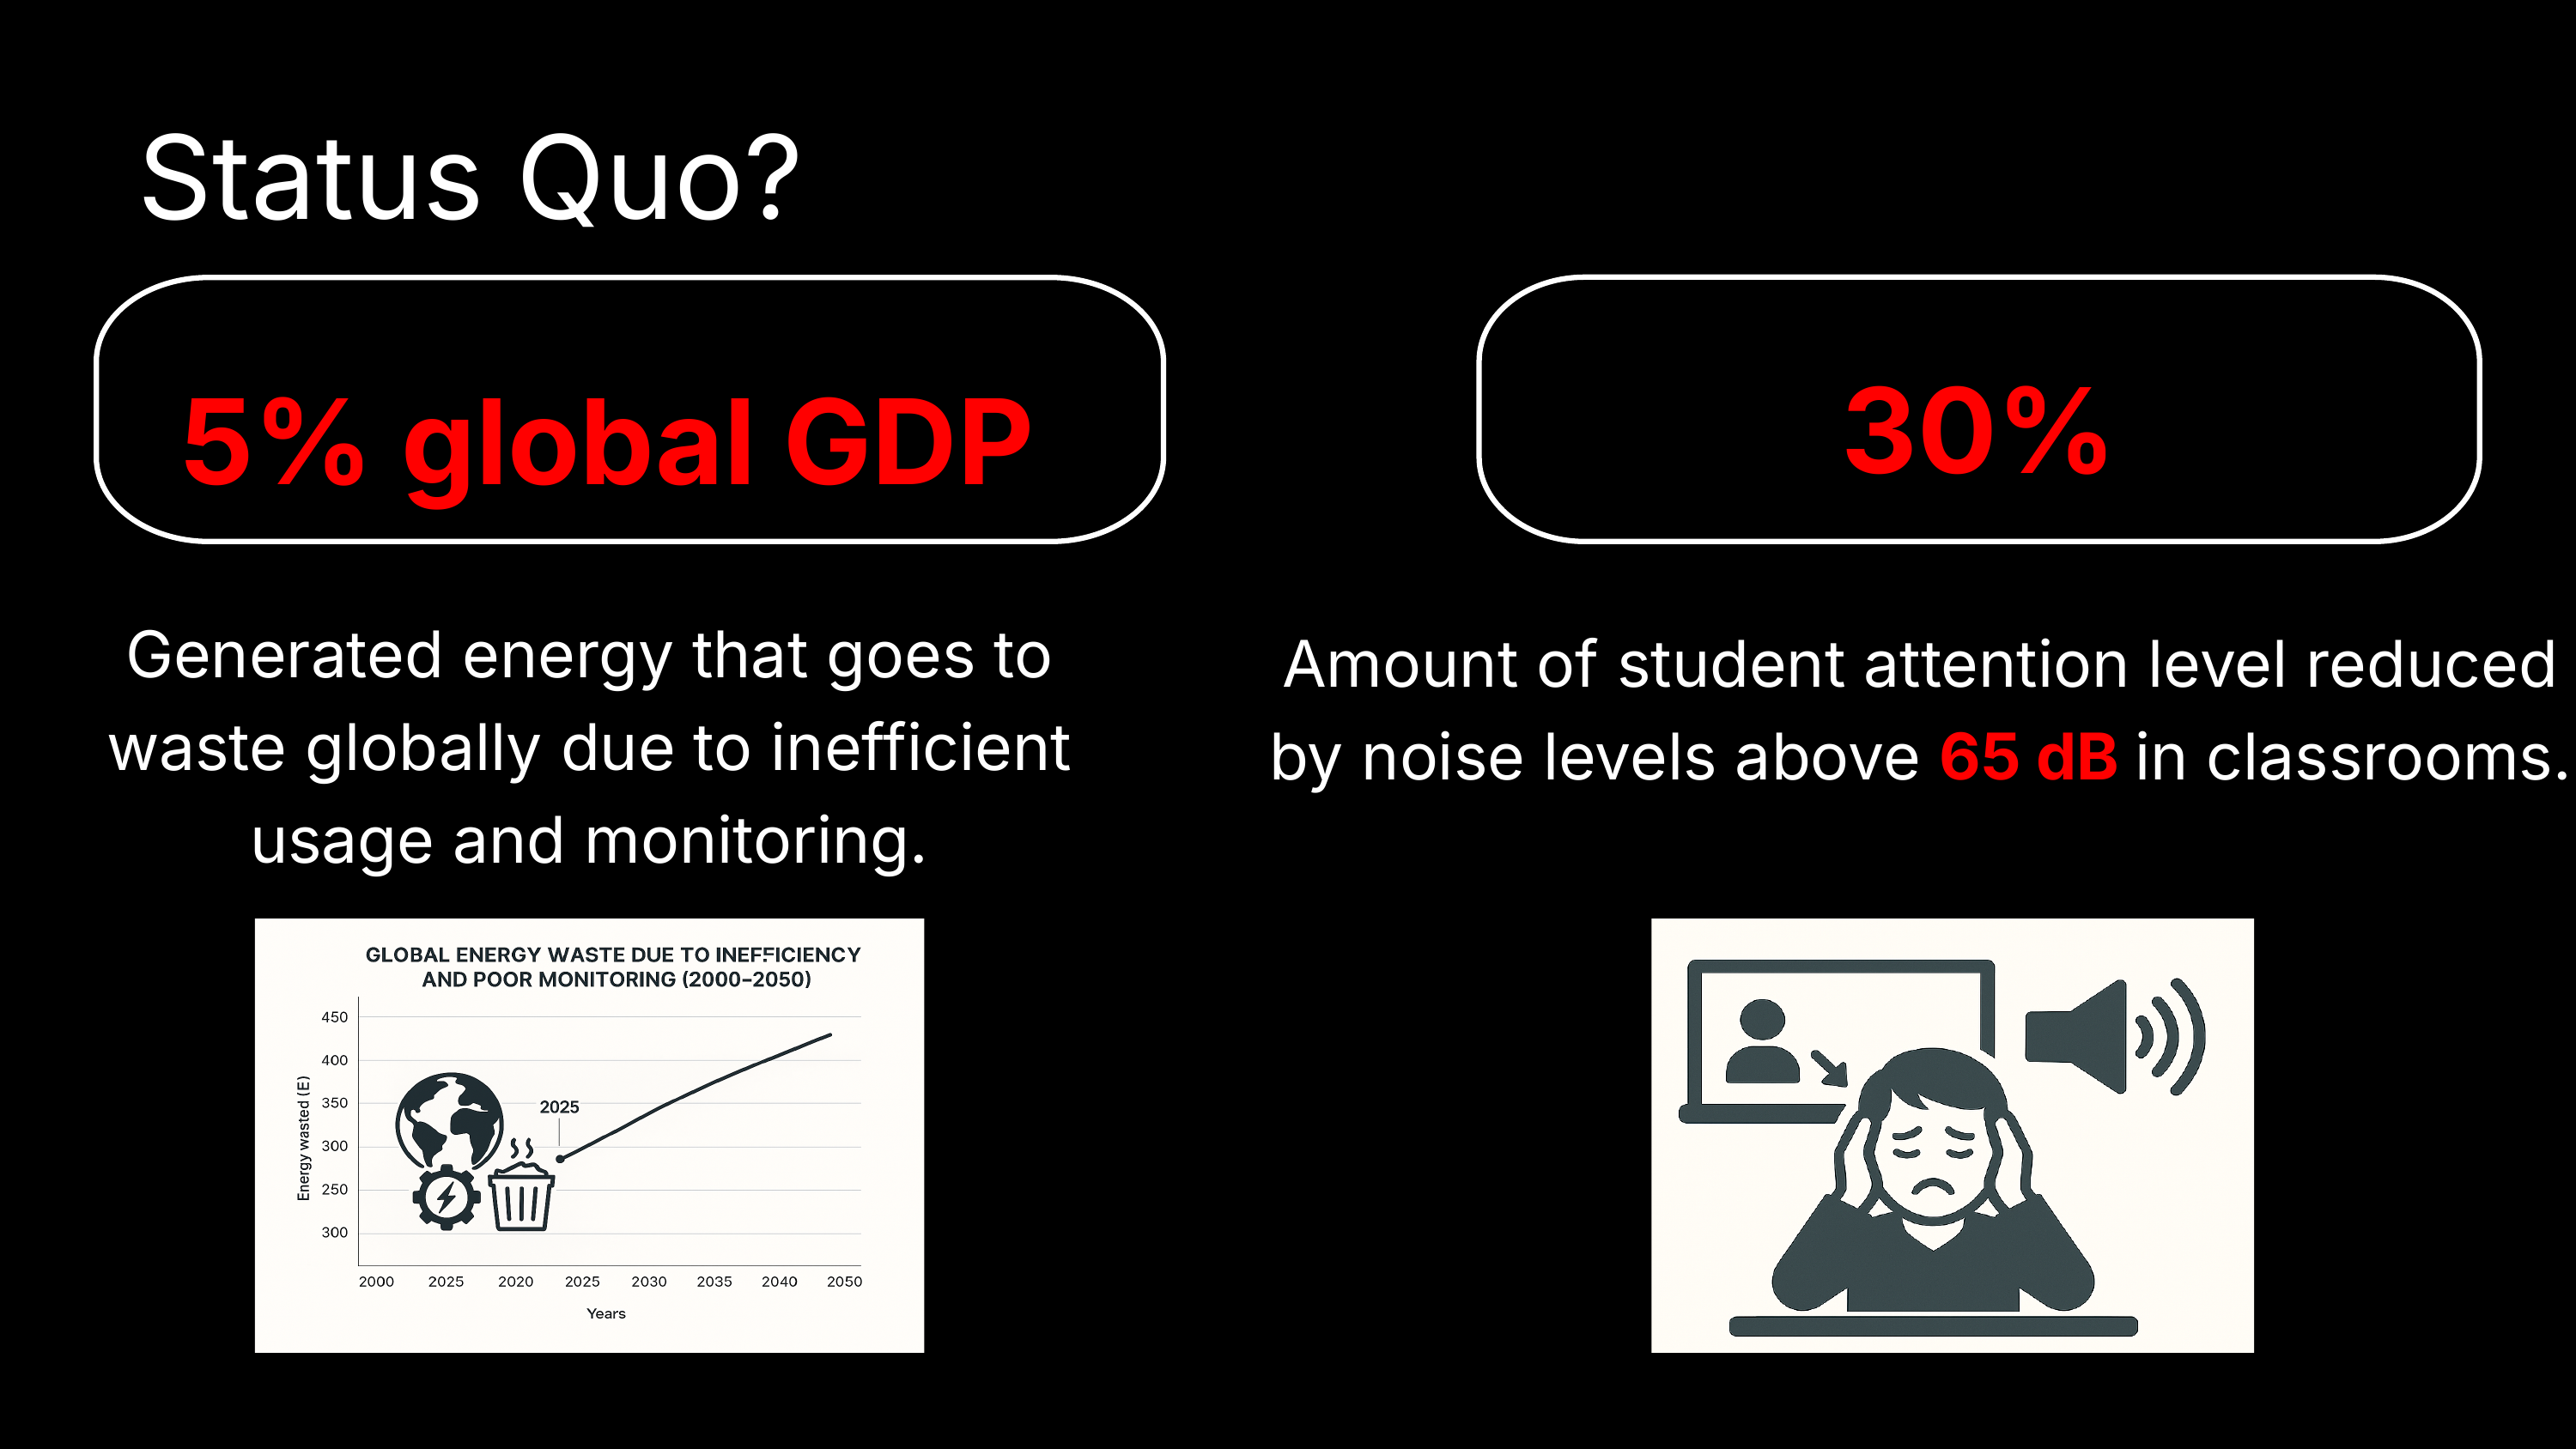

Status Quo?
30%

5% global GDP
Generated energy that goes to waste globally due to inefficient usage and monitoring.
Amount of student attention level reduced by noise levels above 65 dB in classrooms.